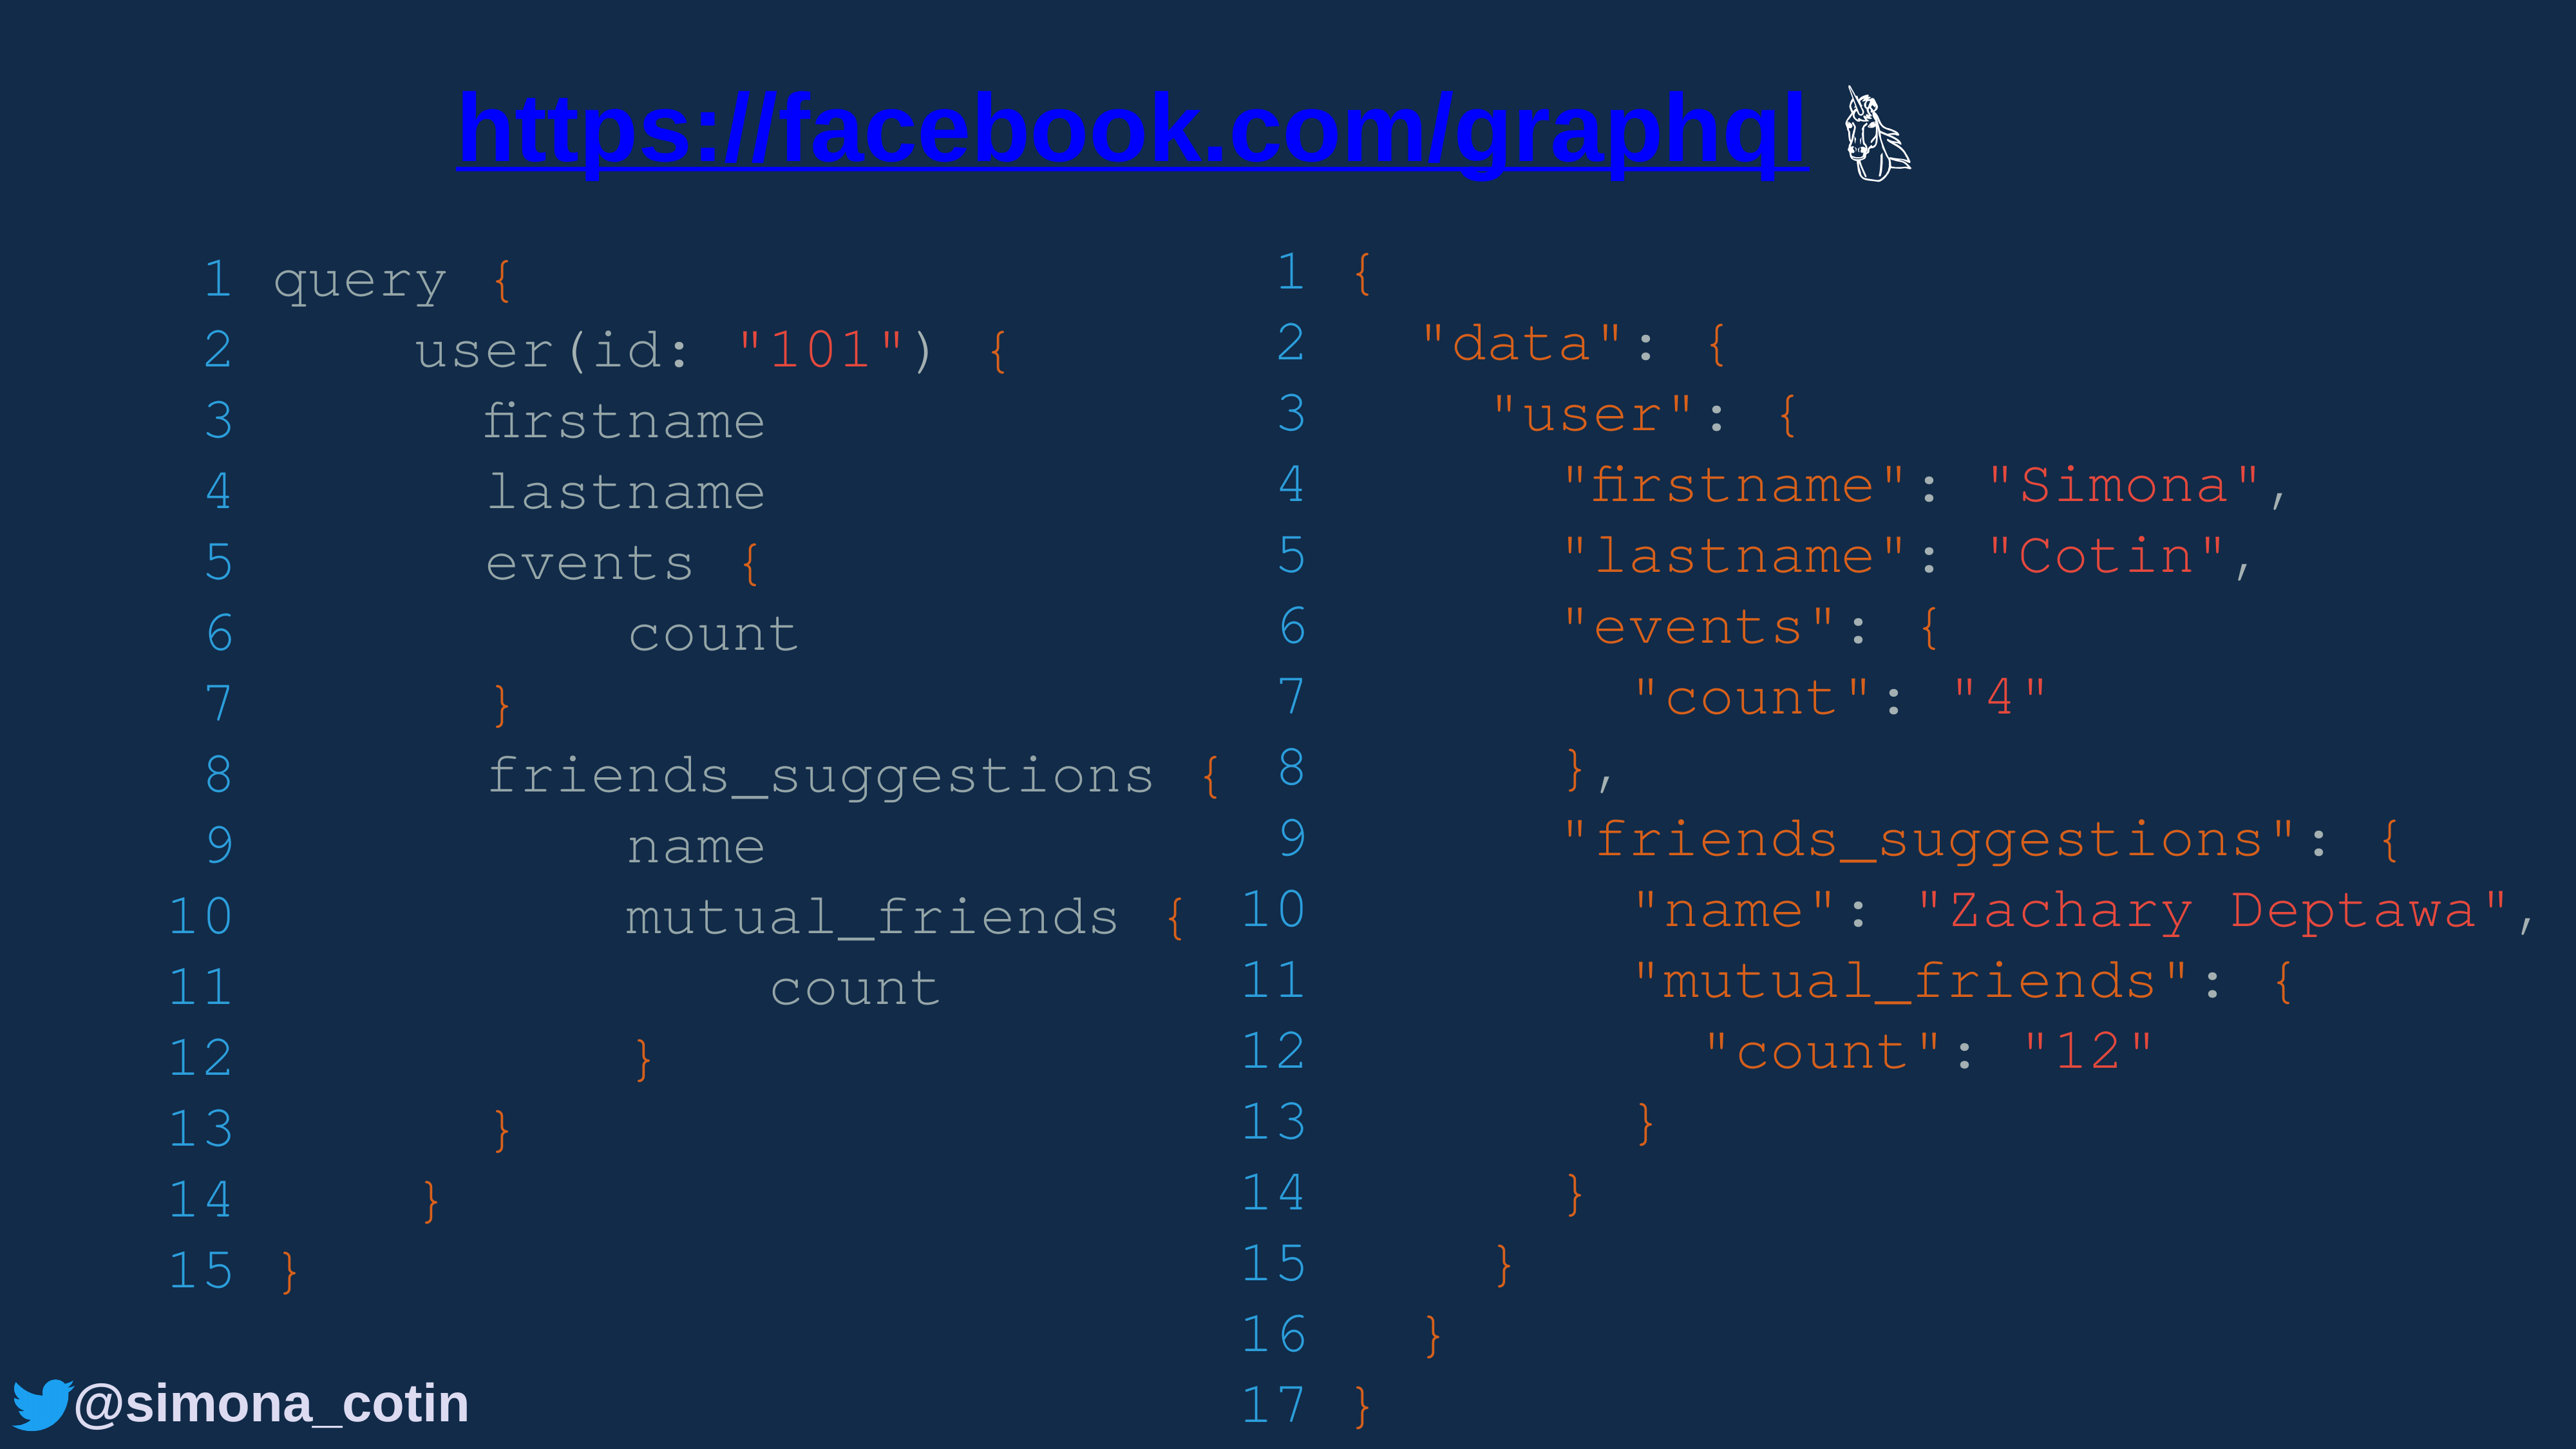

https://facebook.com/graphql 🦄
  1 {
  2   "data": {
  3     "user": {
  4       "firstname": "Simona",
  5       "lastname": "Cotin",
  6       "events": {
  7         "count": "4"
  8       },
  9       "friends_suggestions": {
 10         "name": "Zachary Deptawa",
 11         "mutual_friends": {
 12           "count": "12"
 13         }
 14       }
 15     }
 16   }
 17 }
  1 query {
  2     user(id: "101") {
  3       firstname
  4       lastname
  5       events {
  6           count
  7       }
  8       friends_suggestions {
  9           name
 10           mutual_friends {
 11               count
 12           }
 13       }
 14     }
 15 }